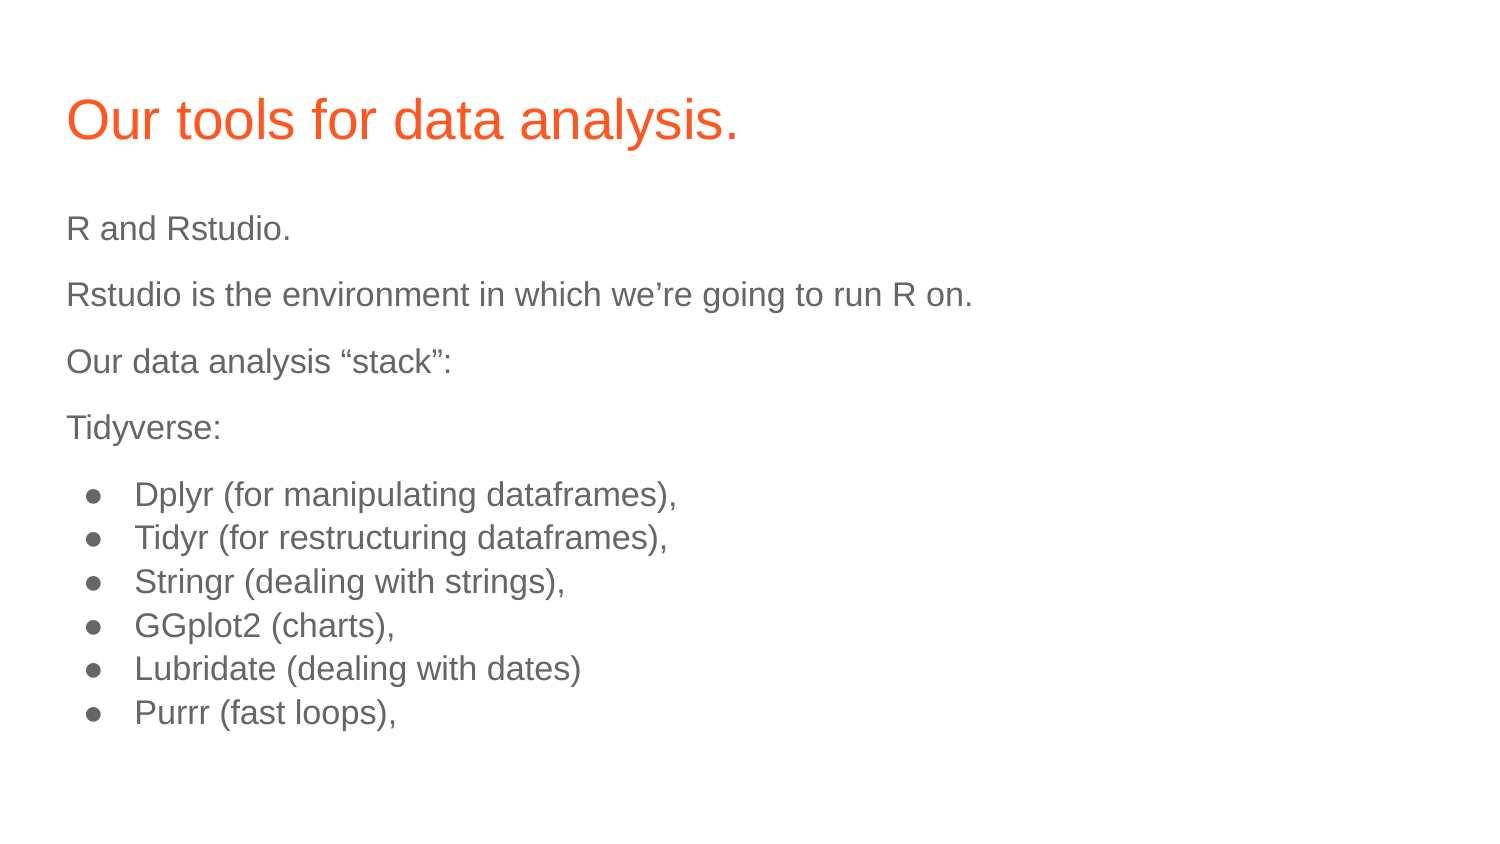

# Our tools for data analysis.

R and Rstudio.
Rstudio is the environment in which we’re going to run R on.
Our data analysis “stack”:
Tidyverse:
Dplyr (for manipulating dataframes),
Tidyr (for restructuring dataframes),
Stringr (dealing with strings),
GGplot2 (charts),
Lubridate (dealing with dates)
Purrr (fast loops),